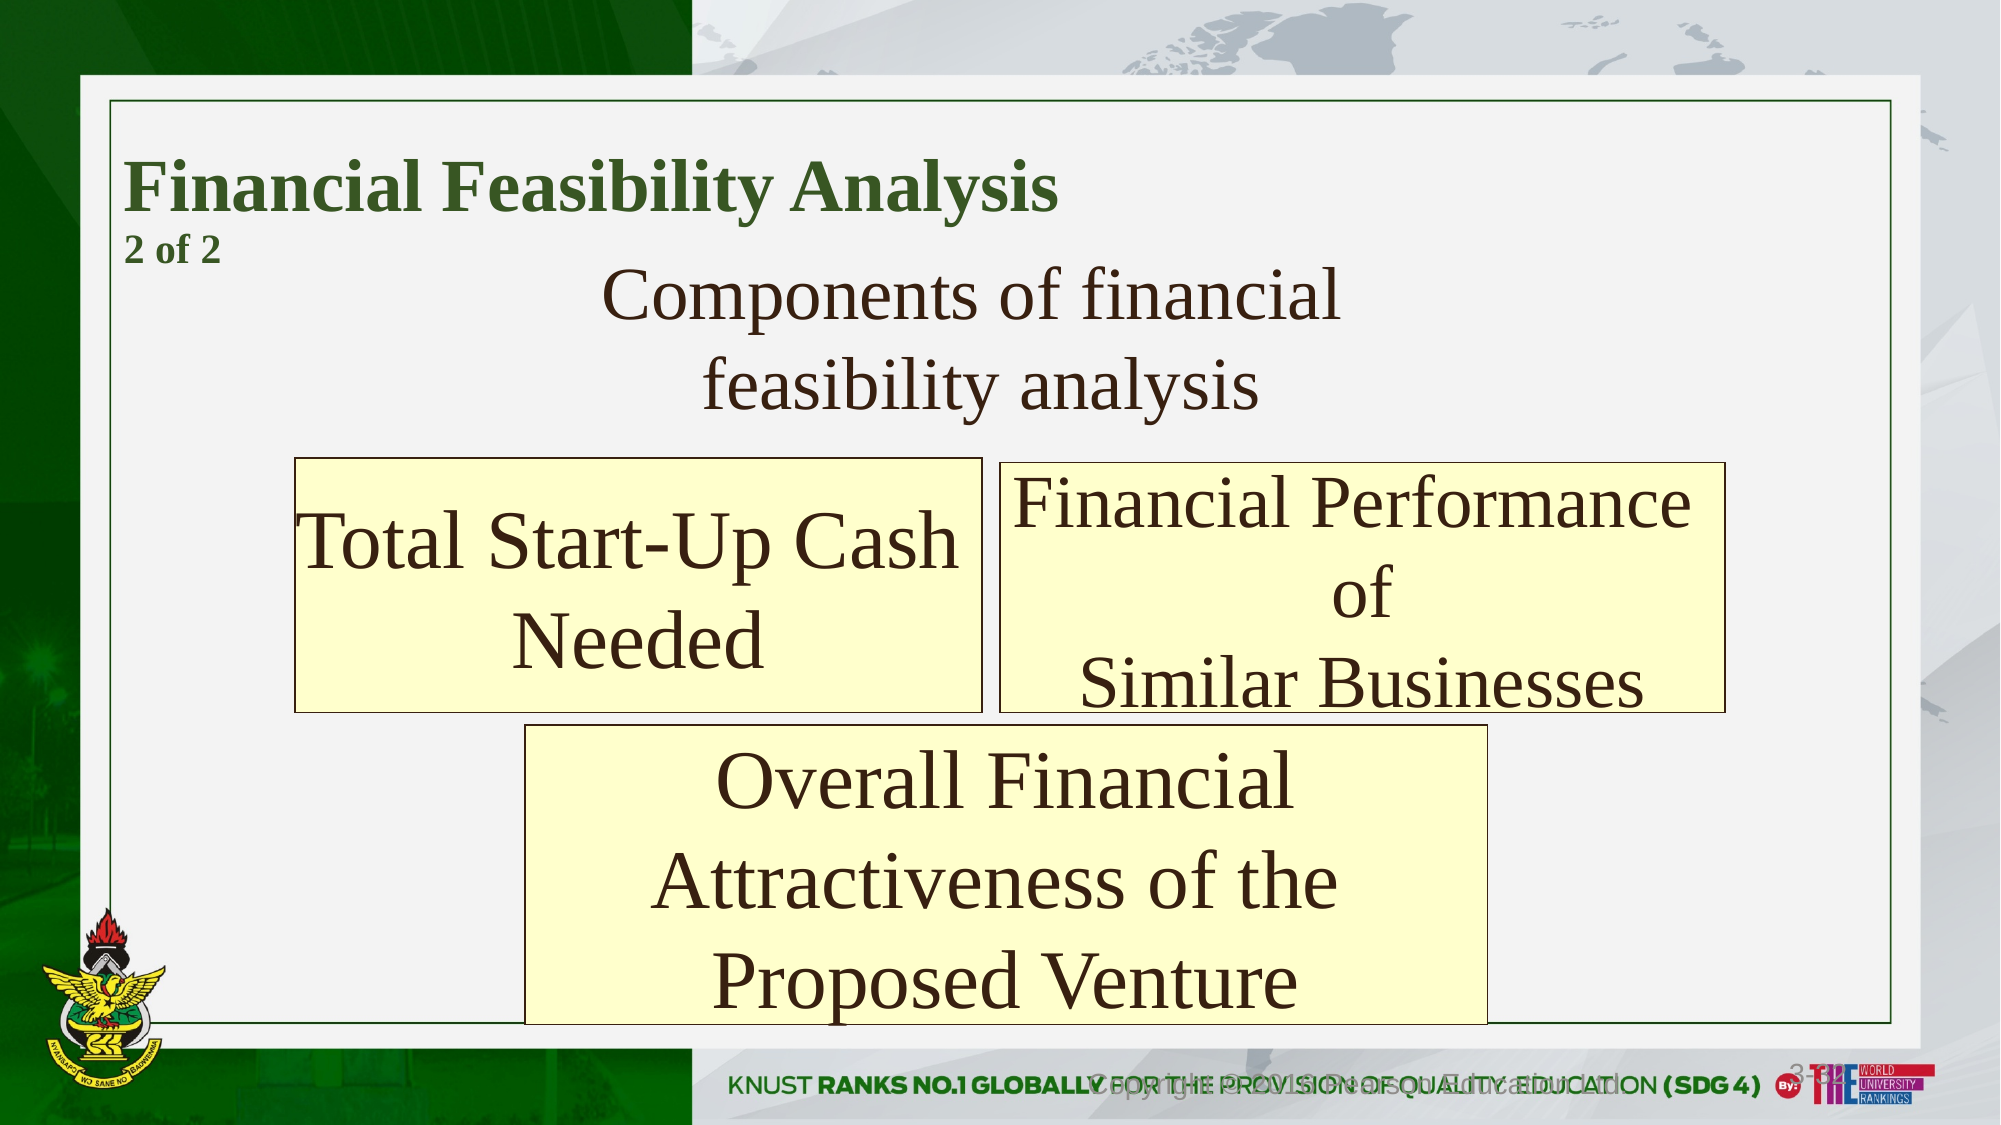

# Financial Feasibility Analysis 2 of 2
Components of financial
feasibility analysis
Total Start-Up Cash
Needed
Financial Performance
of
Similar Businesses
Overall Financial
Attractiveness of the
Proposed Venture
3-32
Copyright © 2016 Pearson Education Ltd.